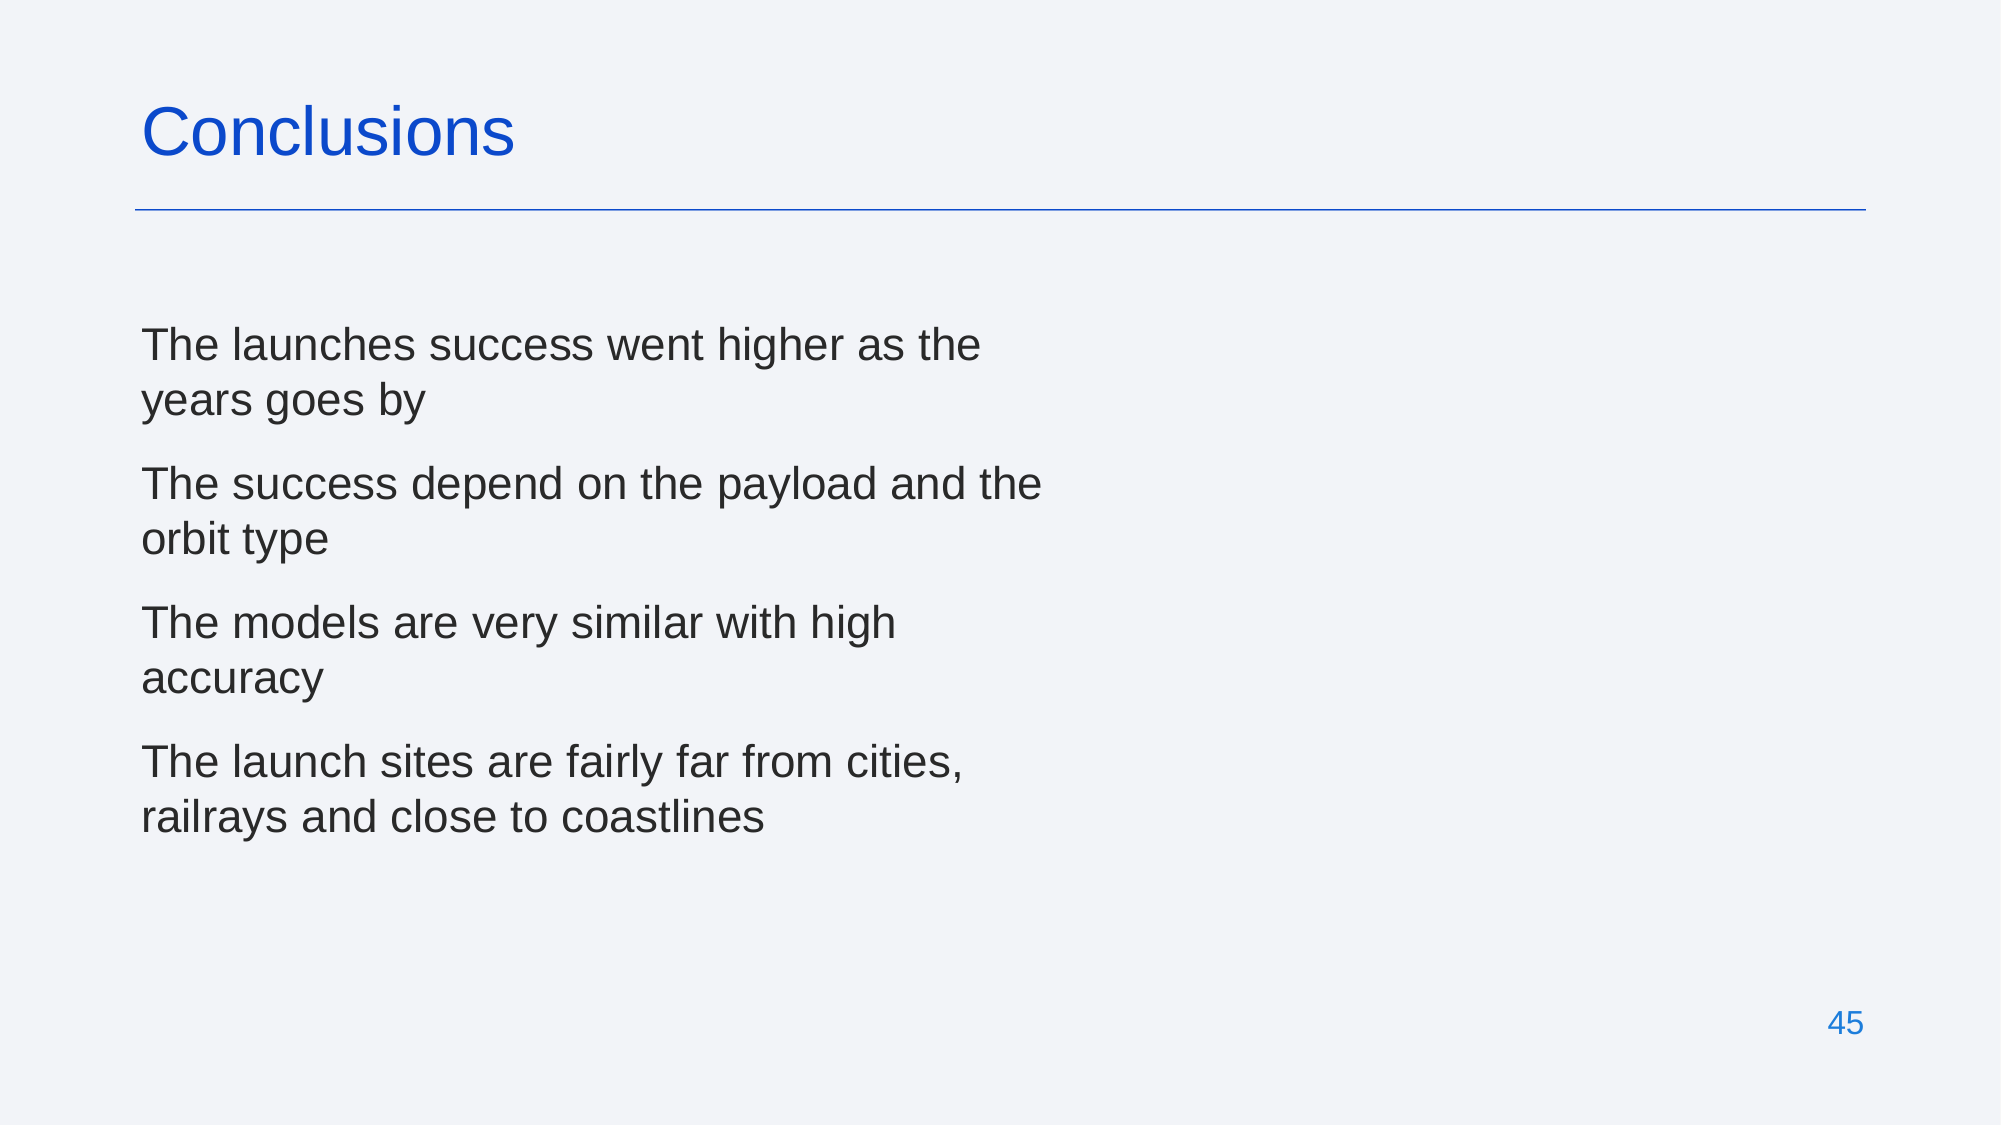

Conclusions
The launches success went higher as the years goes by
The success depend on the payload and the orbit type
The models are very similar with high accuracy
The launch sites are fairly far from cities, railrays and close to coastlines

45